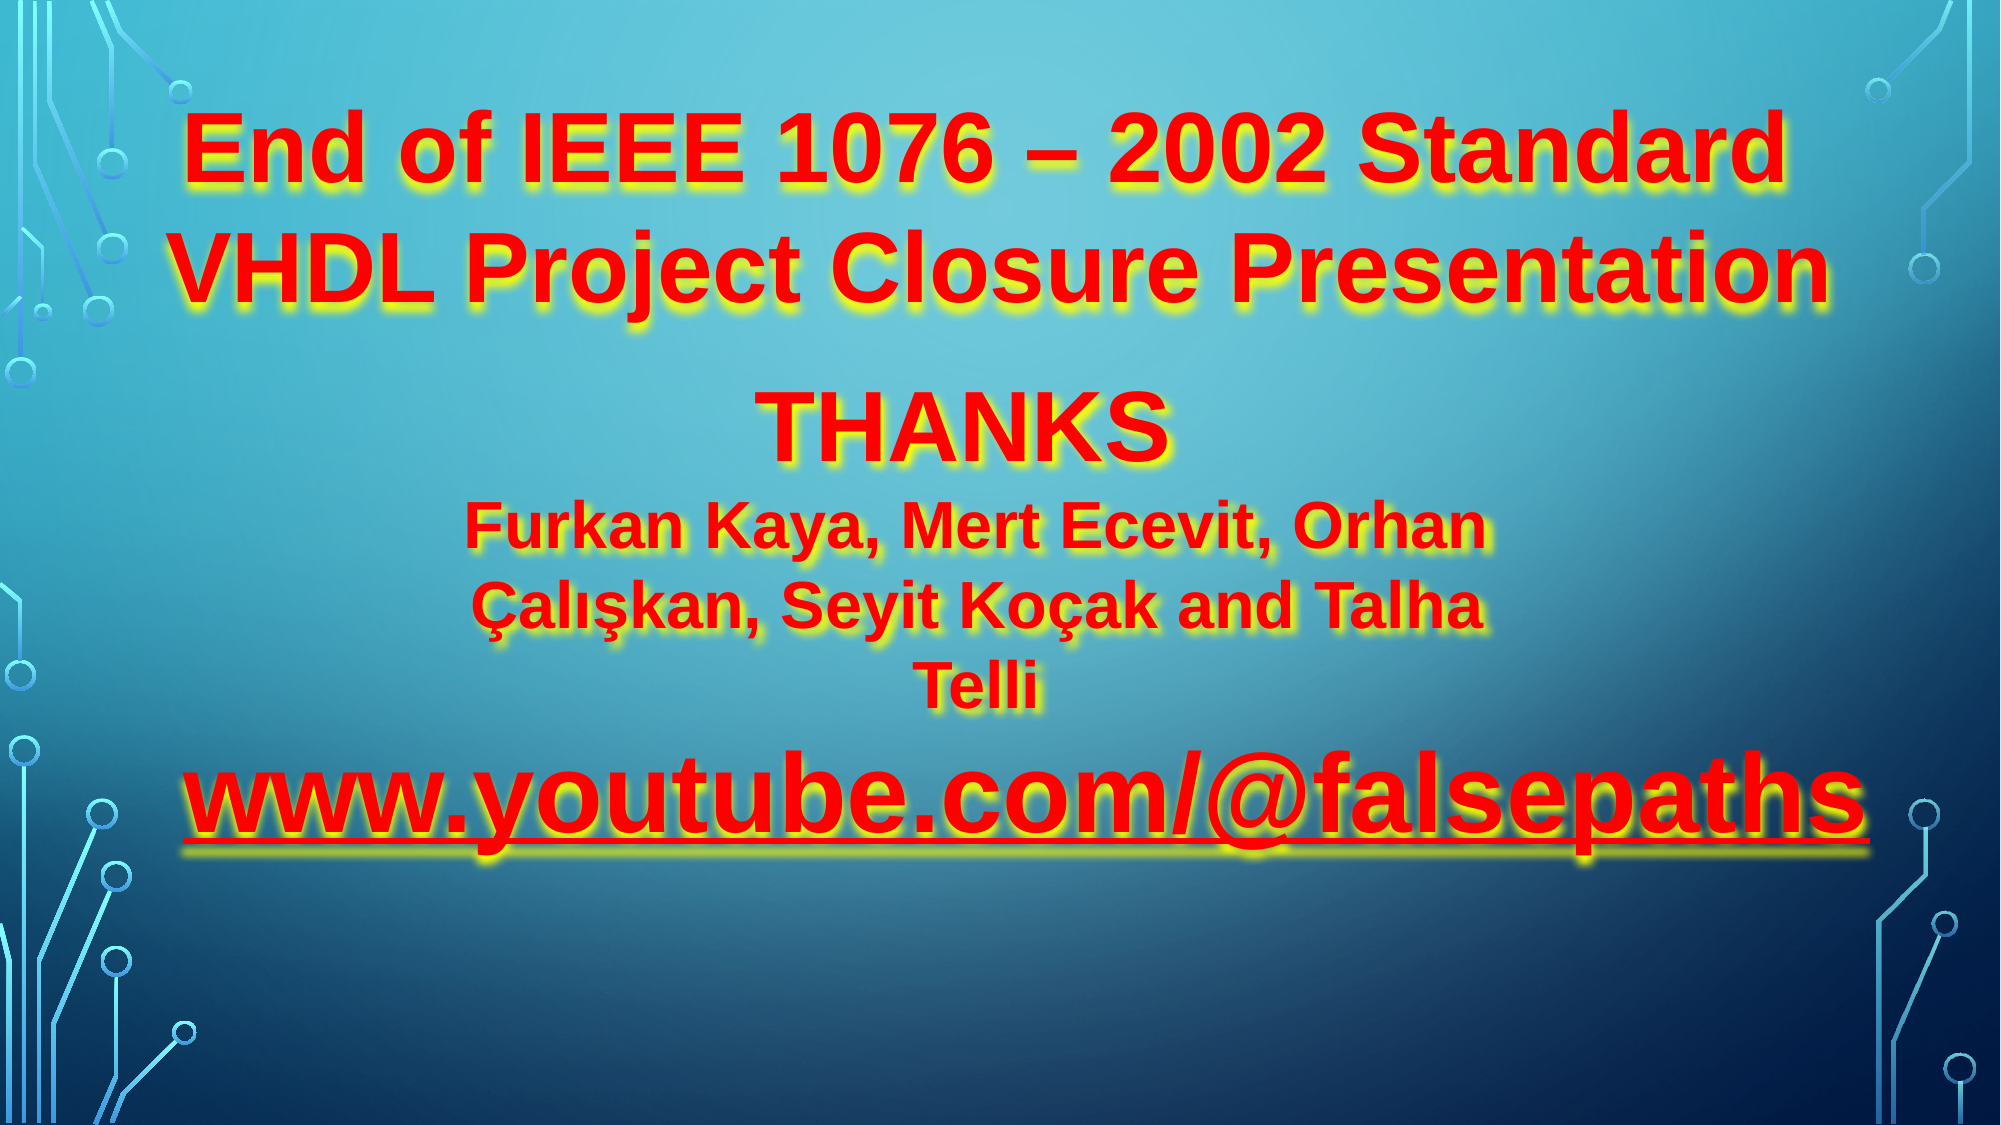

End of IEEE 1076 – 2002 Standard
VHDL Project Closure Presentation
THANKS
Furkan Kaya, Mert Ecevit, Orhan Çalışkan, Seyit Koçak and Talha Telli
www.youtube.com/@falsepaths